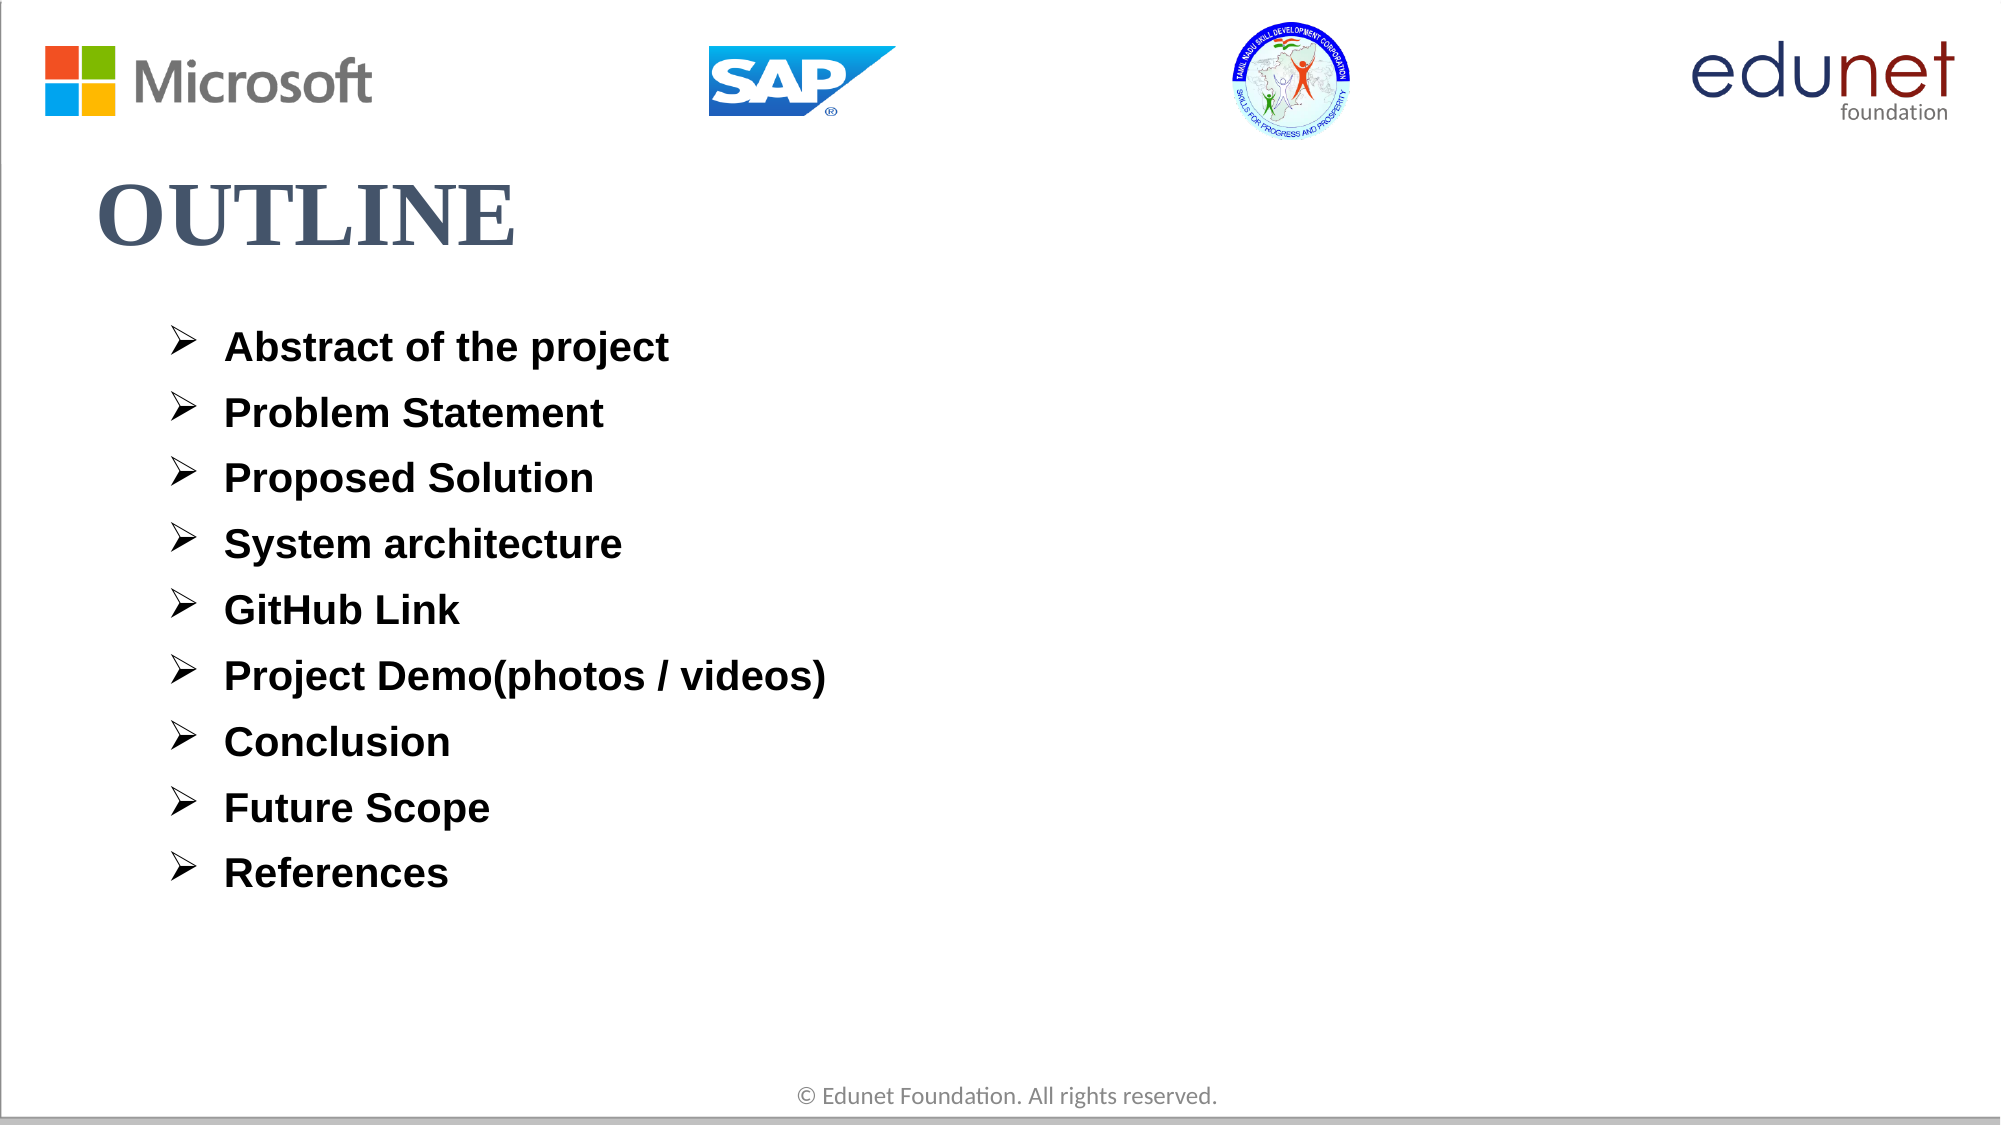

# OUTLINE

Abstract of the project
Problem Statement
Proposed Solution
System architecture
GitHub Link
Project Demo(photos / videos)
Conclusion
Future Scope
References
© Edunet Foundation. All rights reserved.